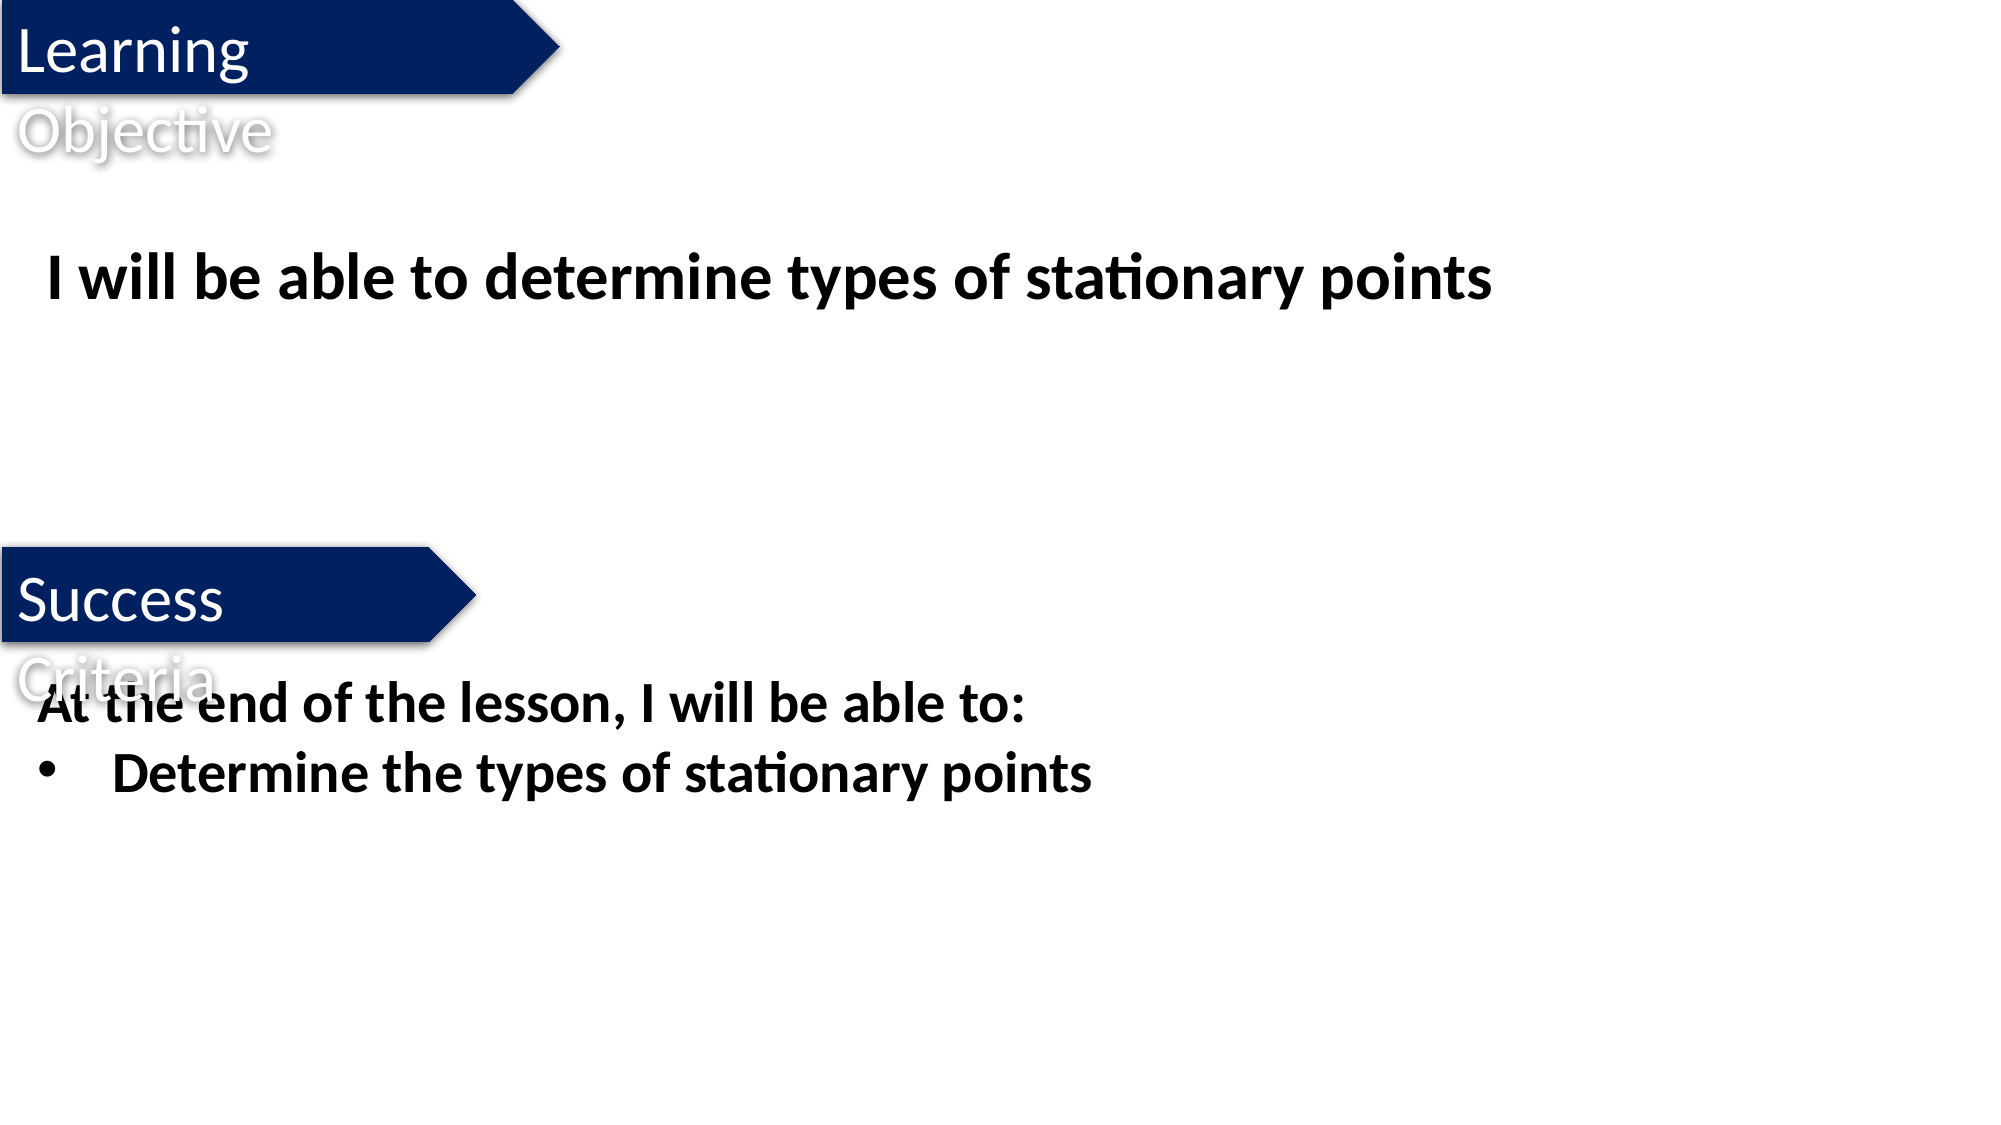

Learning Objective
I will be able to determine types of stationary points
Success Criteria
At the end of the lesson, I will be able to:
Determine the types of stationary points